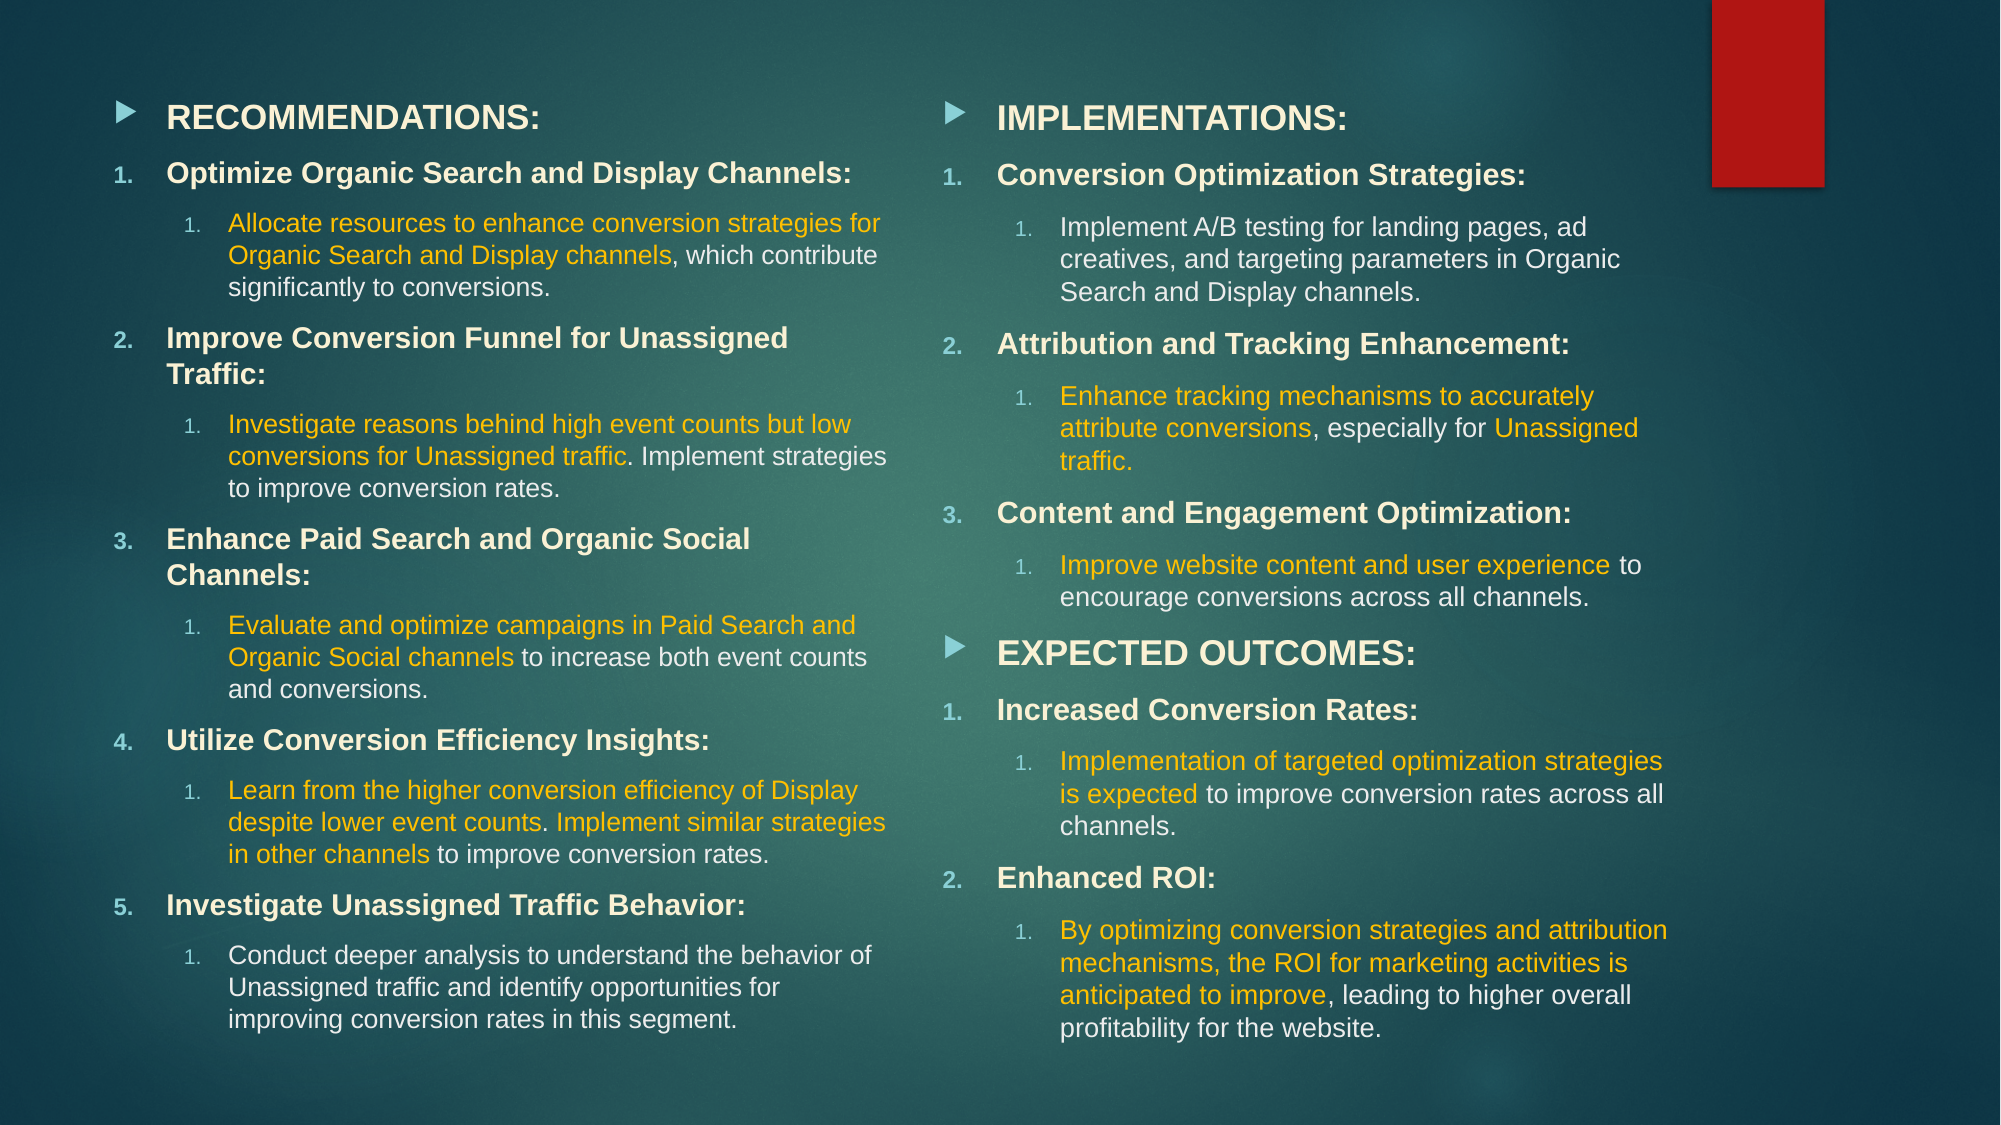

RECOMMENDATIONS:
Optimize Organic Search and Display Channels:
Allocate resources to enhance conversion strategies for Organic Search and Display channels, which contribute significantly to conversions.
Improve Conversion Funnel for Unassigned Traffic:
Investigate reasons behind high event counts but low conversions for Unassigned traffic. Implement strategies to improve conversion rates.
Enhance Paid Search and Organic Social Channels:
Evaluate and optimize campaigns in Paid Search and Organic Social channels to increase both event counts and conversions.
Utilize Conversion Efficiency Insights:
Learn from the higher conversion efficiency of Display despite lower event counts. Implement similar strategies in other channels to improve conversion rates.
Investigate Unassigned Traffic Behavior:
Conduct deeper analysis to understand the behavior of Unassigned traffic and identify opportunities for improving conversion rates in this segment.

IMPLEMENTATIONS:
Conversion Optimization Strategies:
Implement A/B testing for landing pages, ad creatives, and targeting parameters in Organic Search and Display channels.
Attribution and Tracking Enhancement:
Enhance tracking mechanisms to accurately attribute conversions, especially for Unassigned traffic.
Content and Engagement Optimization:
Improve website content and user experience to encourage conversions across all channels.
EXPECTED OUTCOMES:
Increased Conversion Rates:
Implementation of targeted optimization strategies is expected to improve conversion rates across all channels.
Enhanced ROI:
By optimizing conversion strategies and attribution mechanisms, the ROI for marketing activities is anticipated to improve, leading to higher overall profitability for the website.